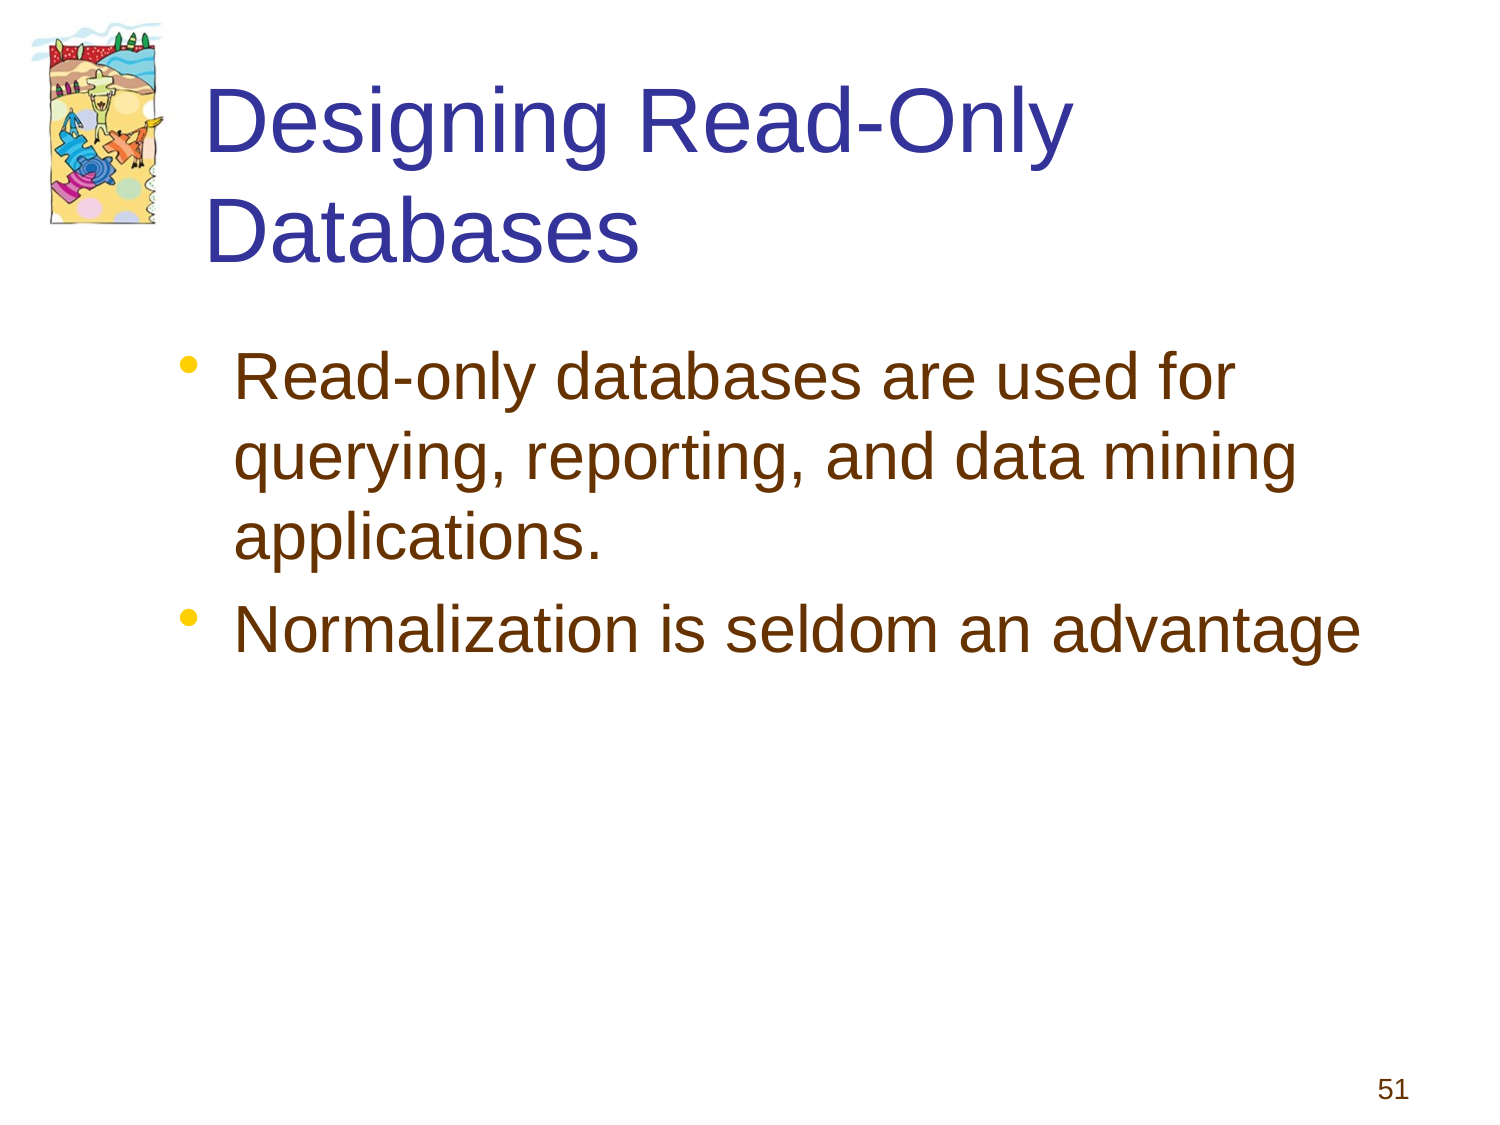

# Designing Read-Only Databases
Read-only databases are used for querying, reporting, and data mining applications.
Normalization is seldom an advantage
51